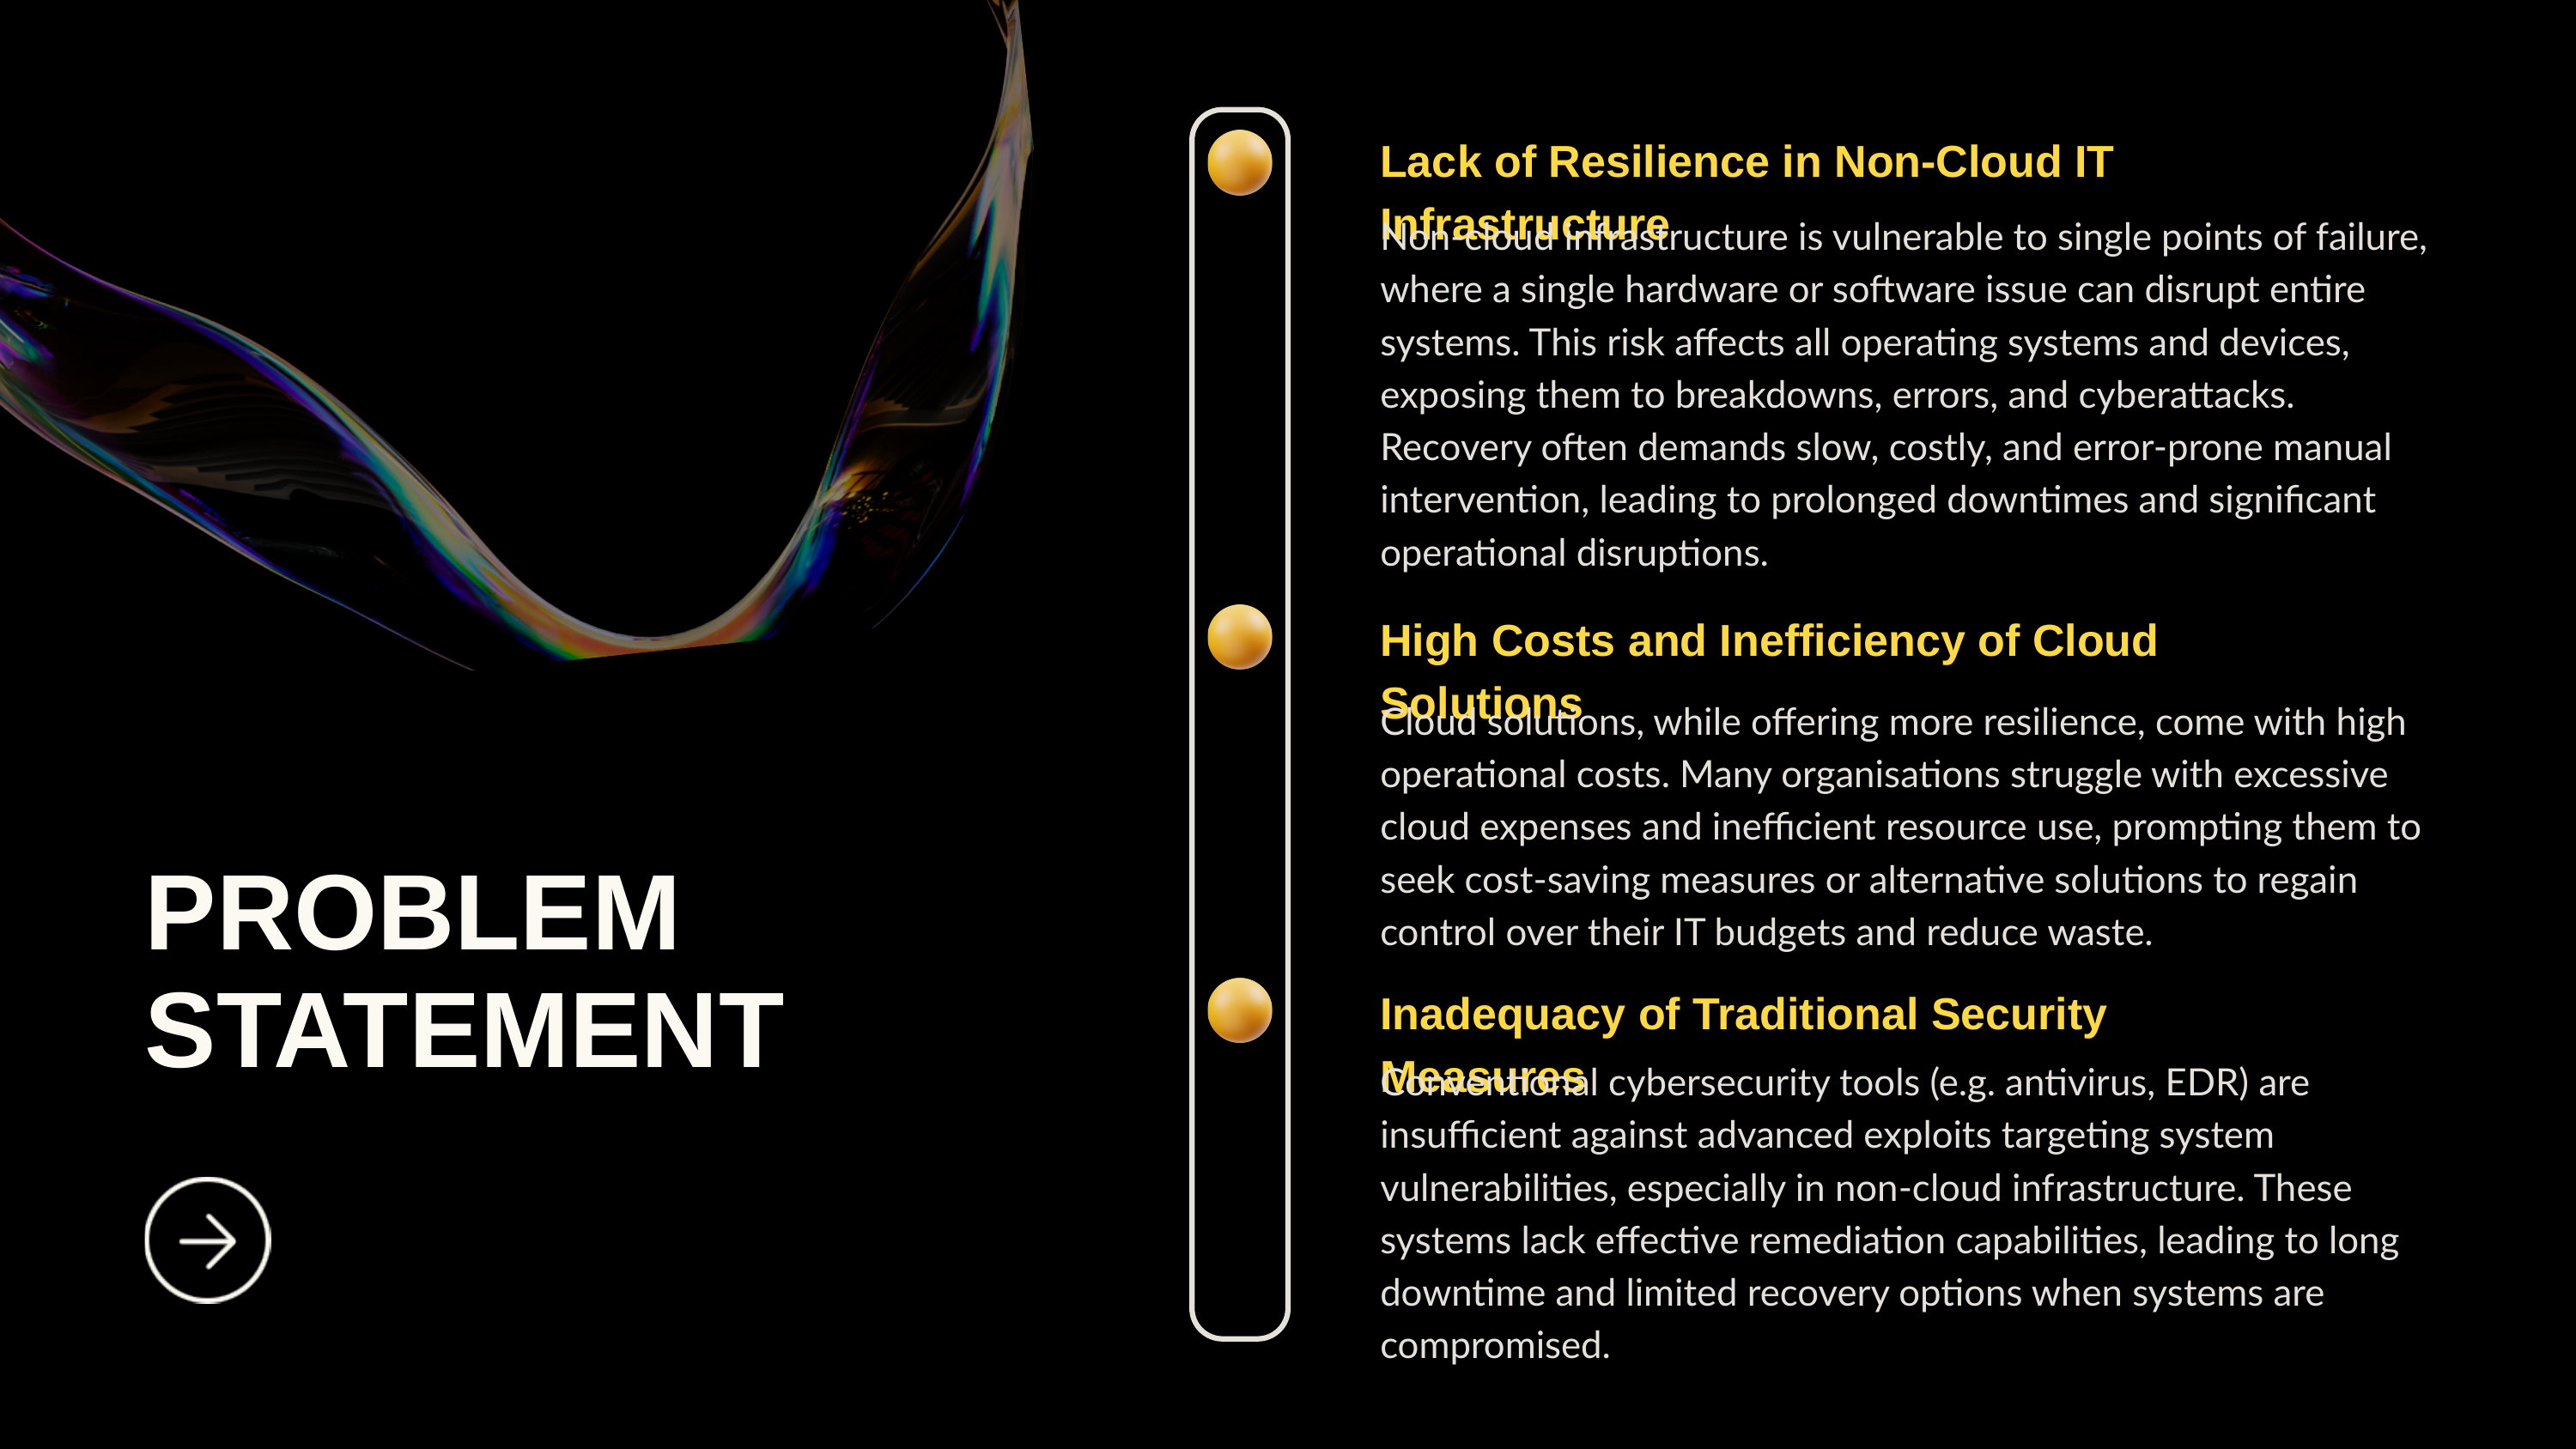

Lack of Resilience in Non-Cloud IT Infrastructure

Non-cloud infrastructure is vulnerable to single points of failure, where a single hardware or software issue can disrupt entire systems. This risk affects all operating systems and devices, exposing them to breakdowns, errors, and cyberattacks. Recovery often demands slow, costly, and error-prone manual intervention, leading to prolonged downtimes and significant operational disruptions.
High Costs and Inefficiency of Cloud Solutions

Cloud solutions, while offering more resilience, come with high operational costs. Many organisations struggle with excessive cloud expenses and inefficient resource use, prompting them to seek cost-saving measures or alternative solutions to regain control over their IT budgets and reduce waste.
PROBLEM STATEMENT
Inadequacy of Traditional Security Measures

Conventional cybersecurity tools (e.g. antivirus, EDR) are insufficient against advanced exploits targeting system vulnerabilities, especially in non-cloud infrastructure. These systems lack effective remediation capabilities, leading to long downtime and limited recovery options when systems are compromised.